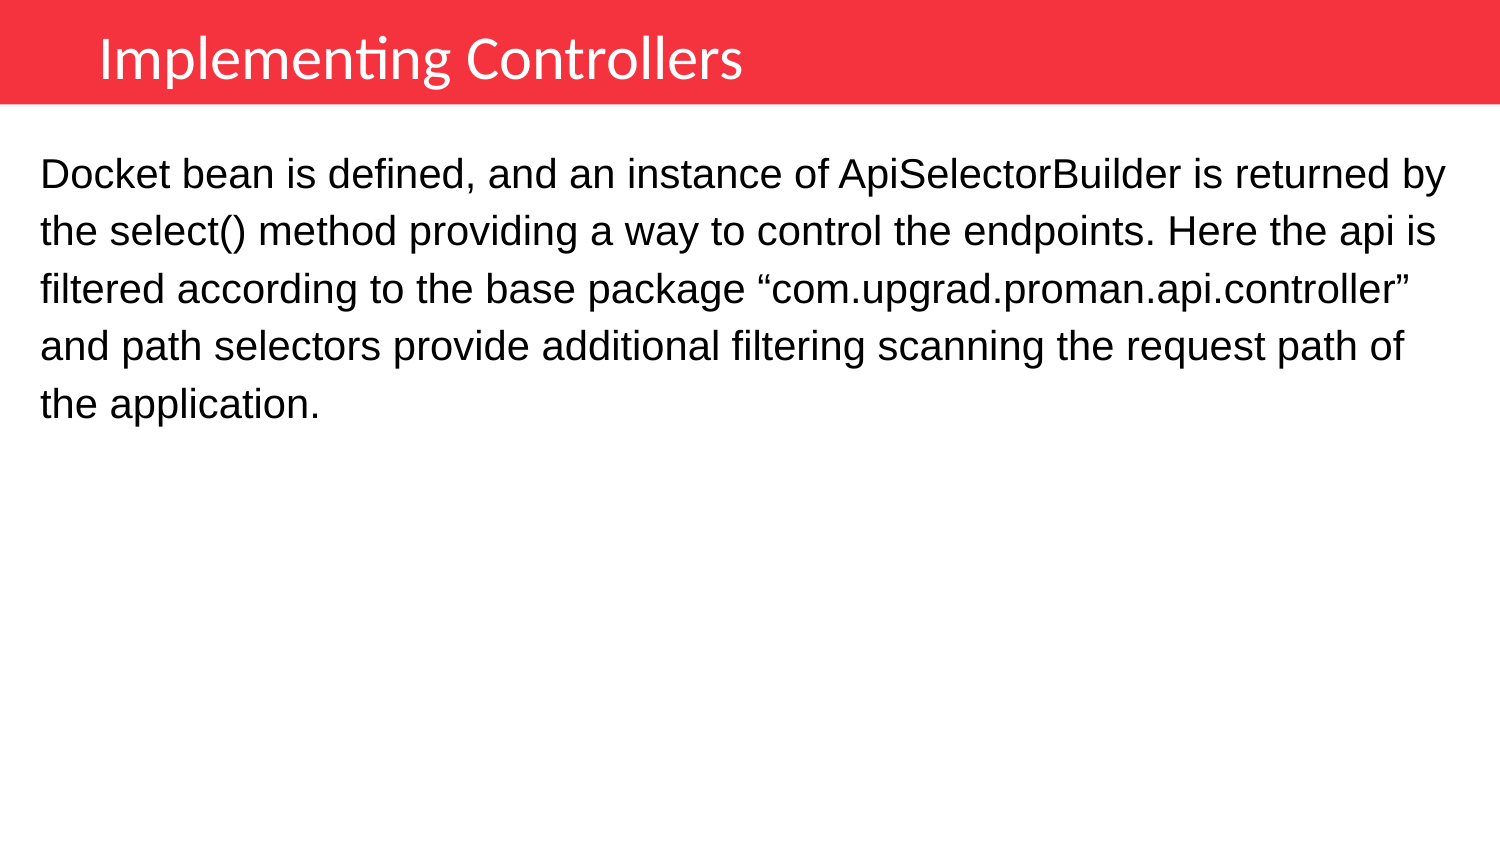

Implementing Controllers

Docket bean is defined, and an instance of ApiSelectorBuilder is returned by the select() method providing a way to control the endpoints. Here the api is filtered according to the base package “com.upgrad.proman.api.controller” and path selectors provide additional filtering scanning the request path of the application.